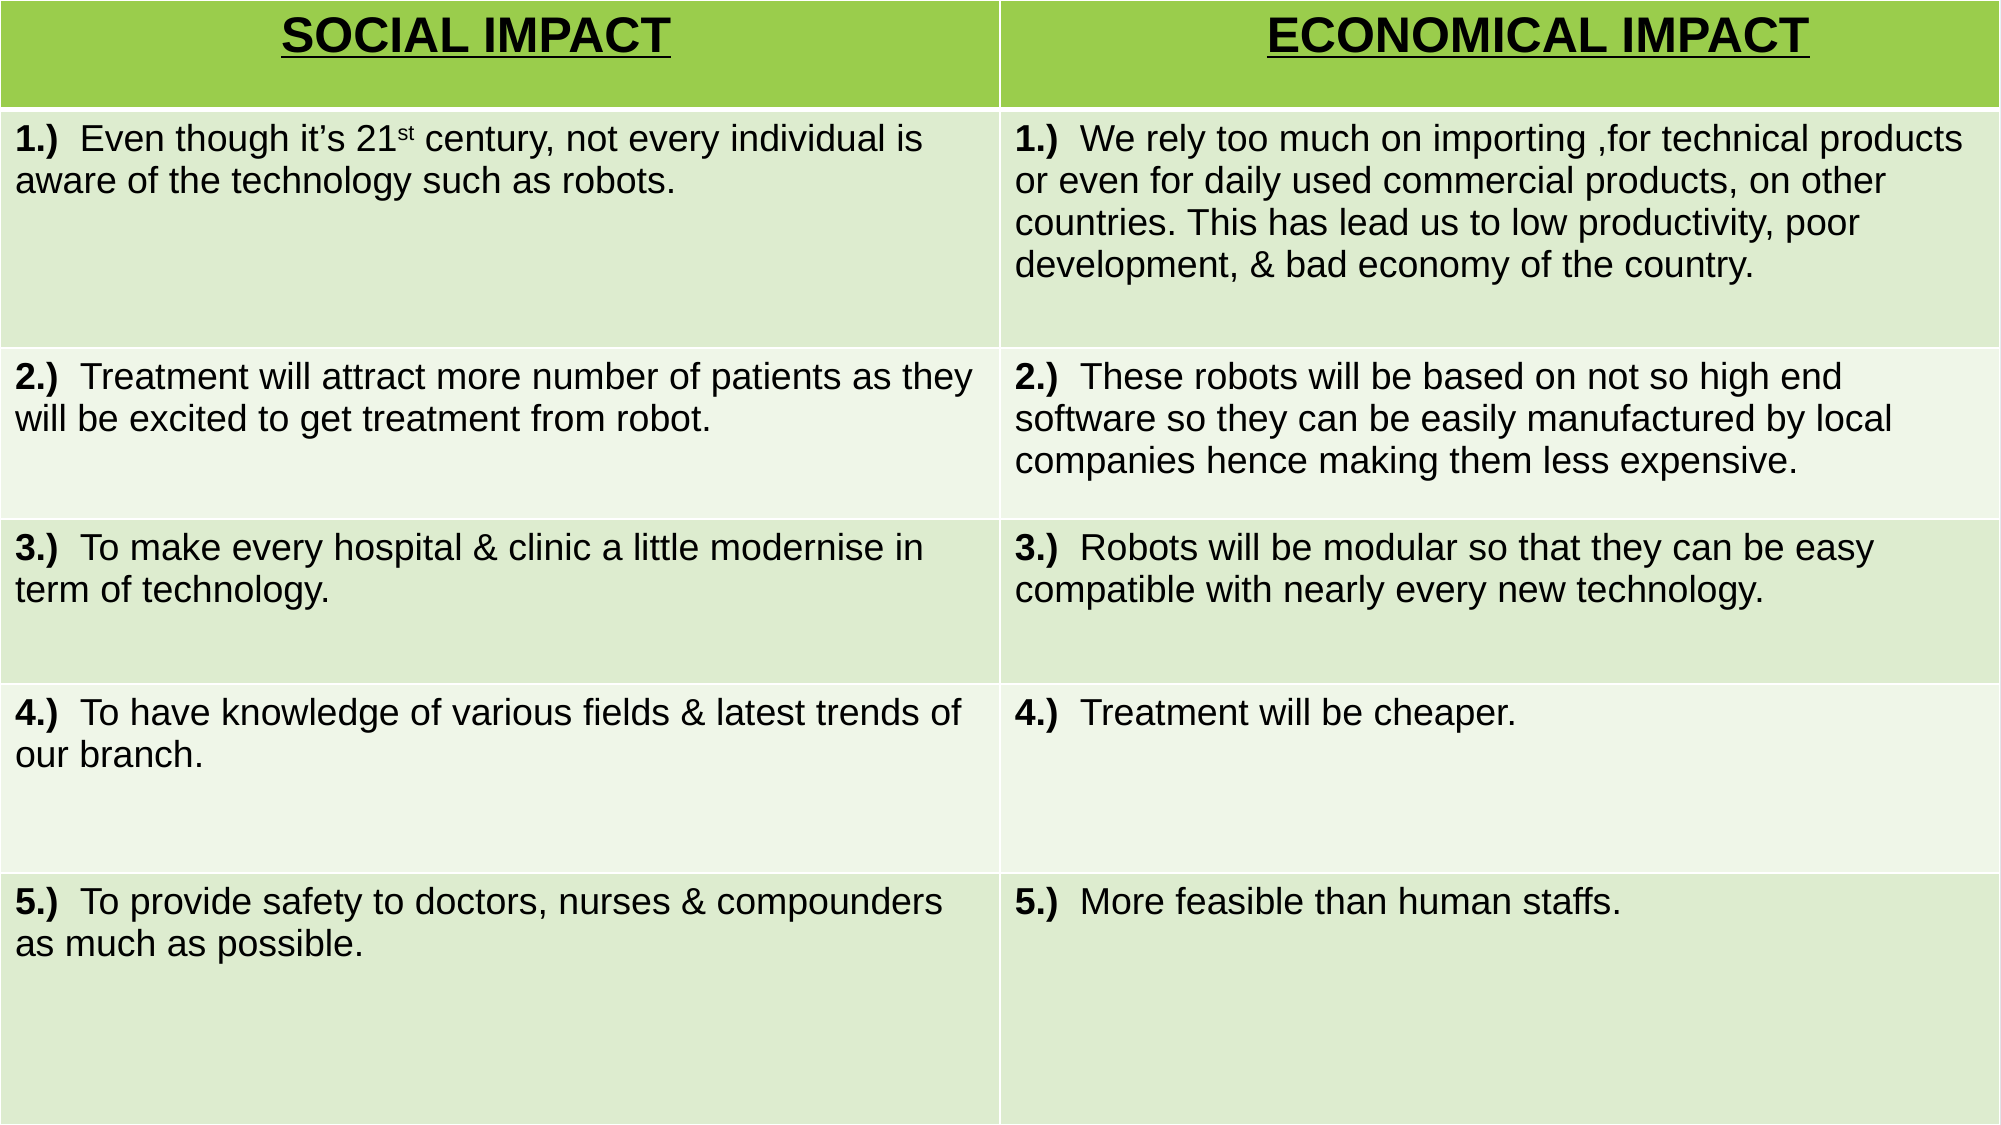

| SOCIAL IMPACT | ECONOMICAL IMPACT |
| --- | --- |
| 1.) Even though it’s 21st century, not every individual is aware of the technology such as robots. | 1.) We rely too much on importing ,for technical products or even for daily used commercial products, on other countries. This has lead us to low productivity, poor development, & bad economy of the country. |
| 2.) Treatment will attract more number of patients as they will be excited to get treatment from robot. | 2.) These robots will be based on not so high end software so they can be easily manufactured by local companies hence making them less expensive. |
| 3.) To make every hospital & clinic a little modernise in term of technology. | 3.) Robots will be modular so that they can be easy compatible with nearly every new technology. |
| 4.) To have knowledge of various fields & latest trends of our branch. | 4.) Treatment will be cheaper. |
| 5.) To provide safety to doctors, nurses & compounders as much as possible. | 5.) More feasible than human staffs. |